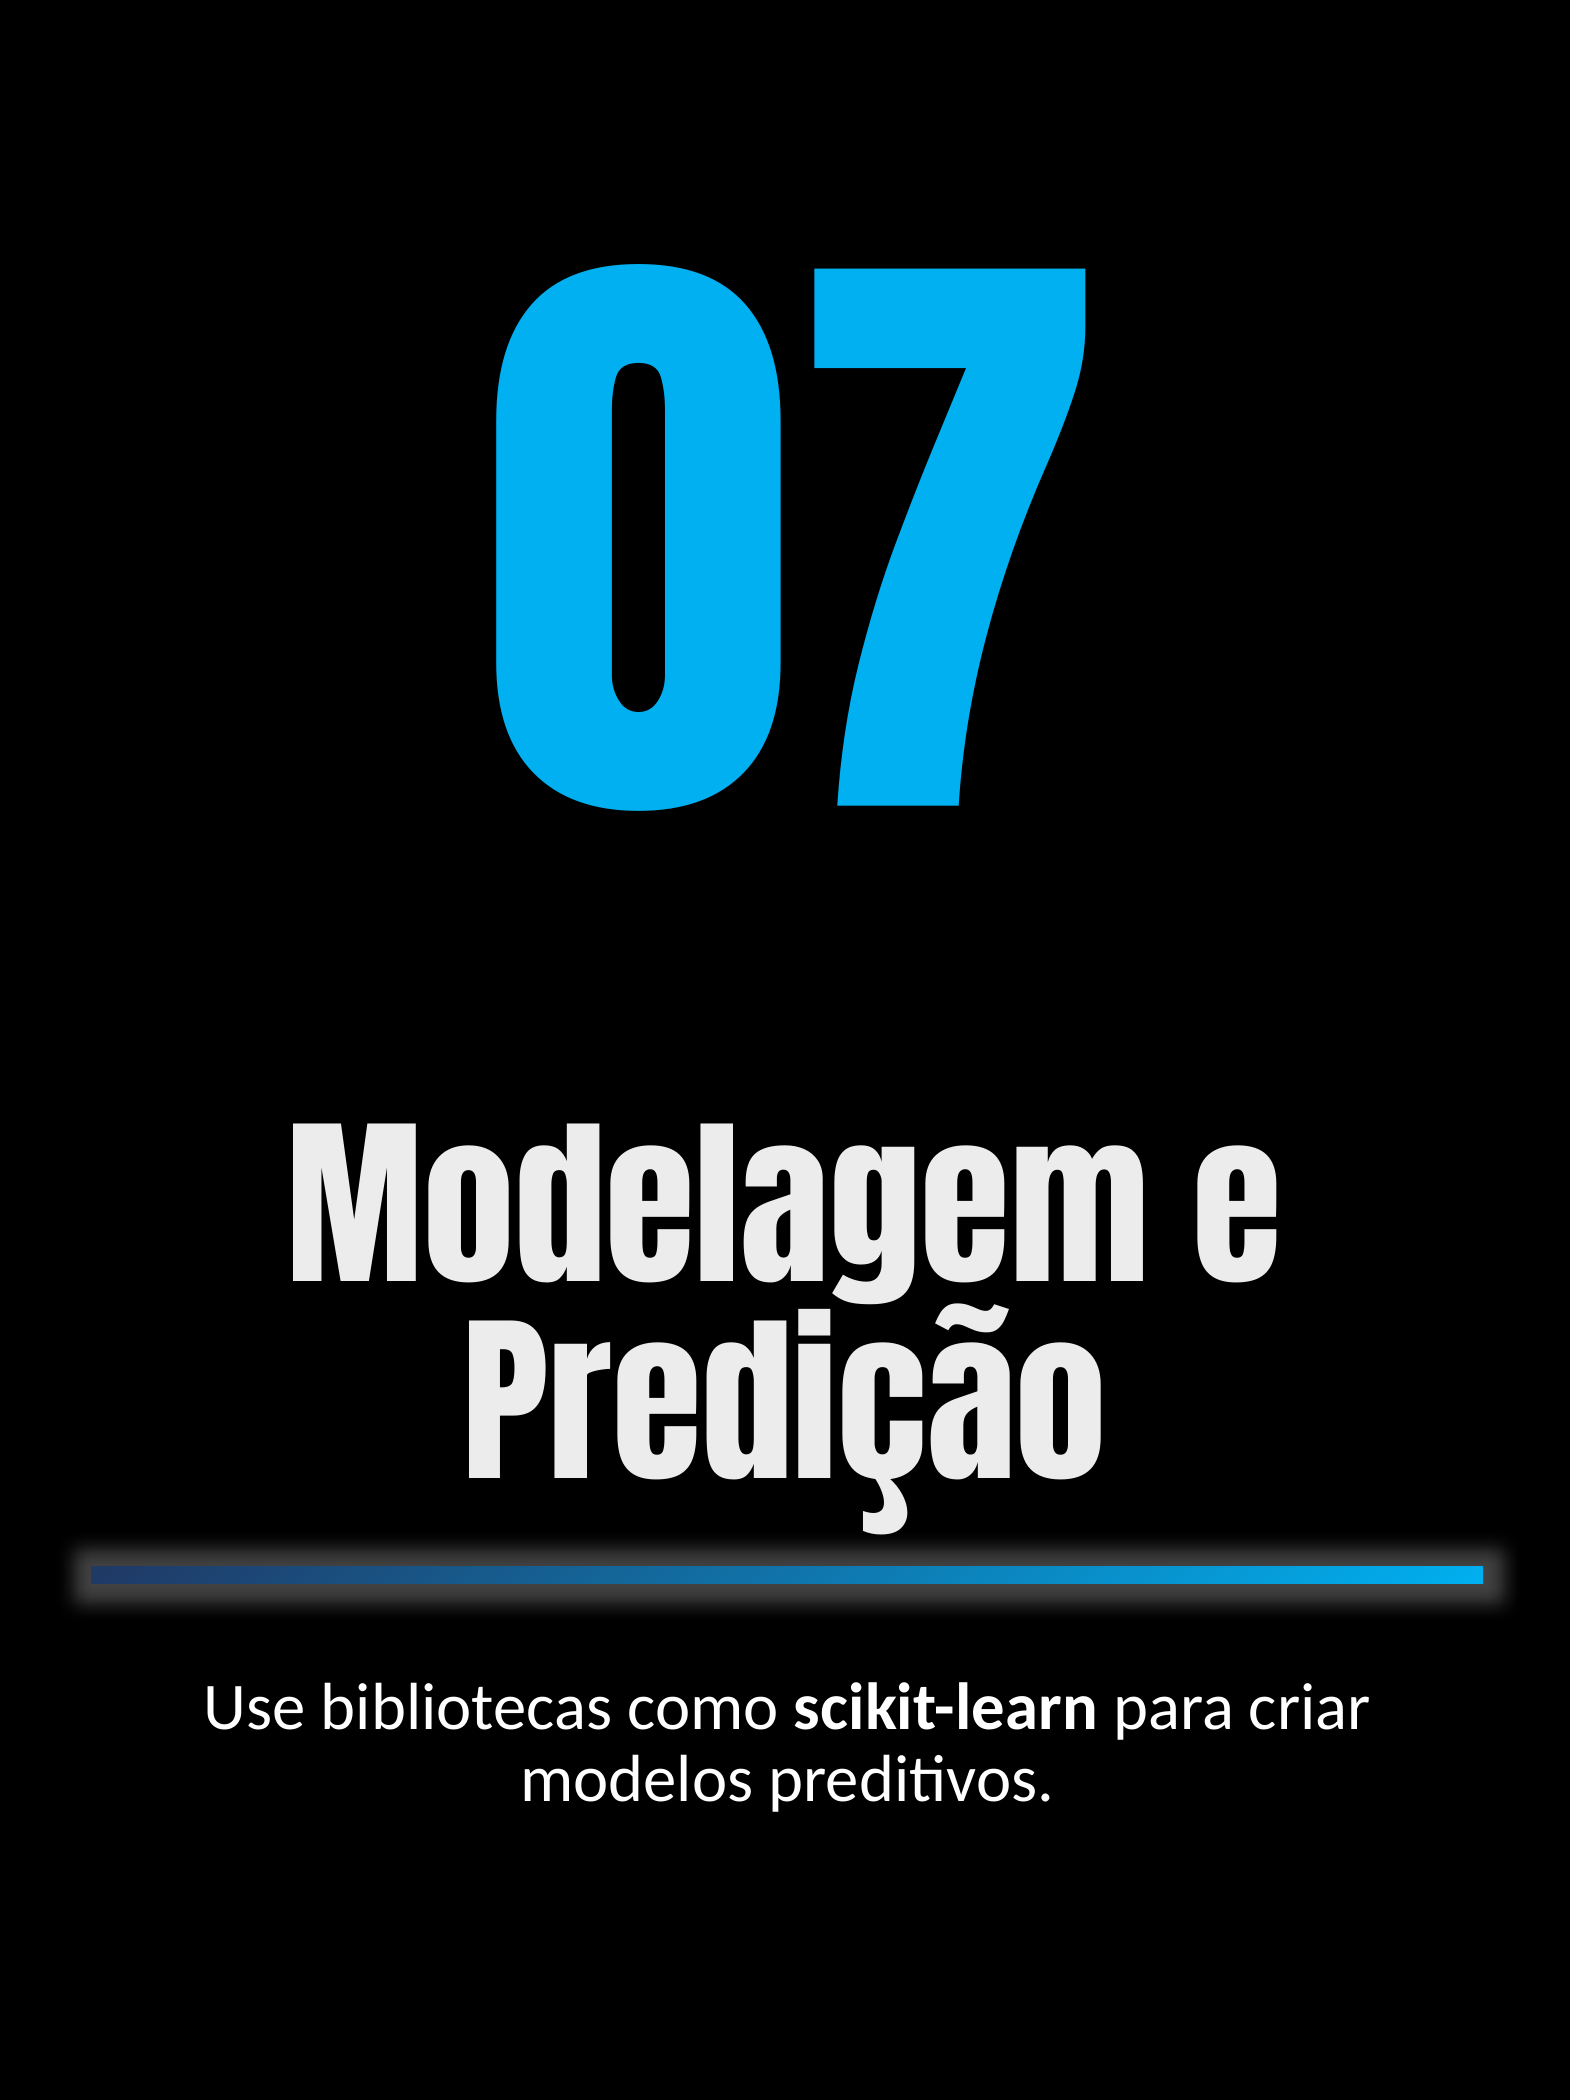

07
# Modelagem e Predição

Use bibliotecas como scikit-learn para criar modelos preditivos.